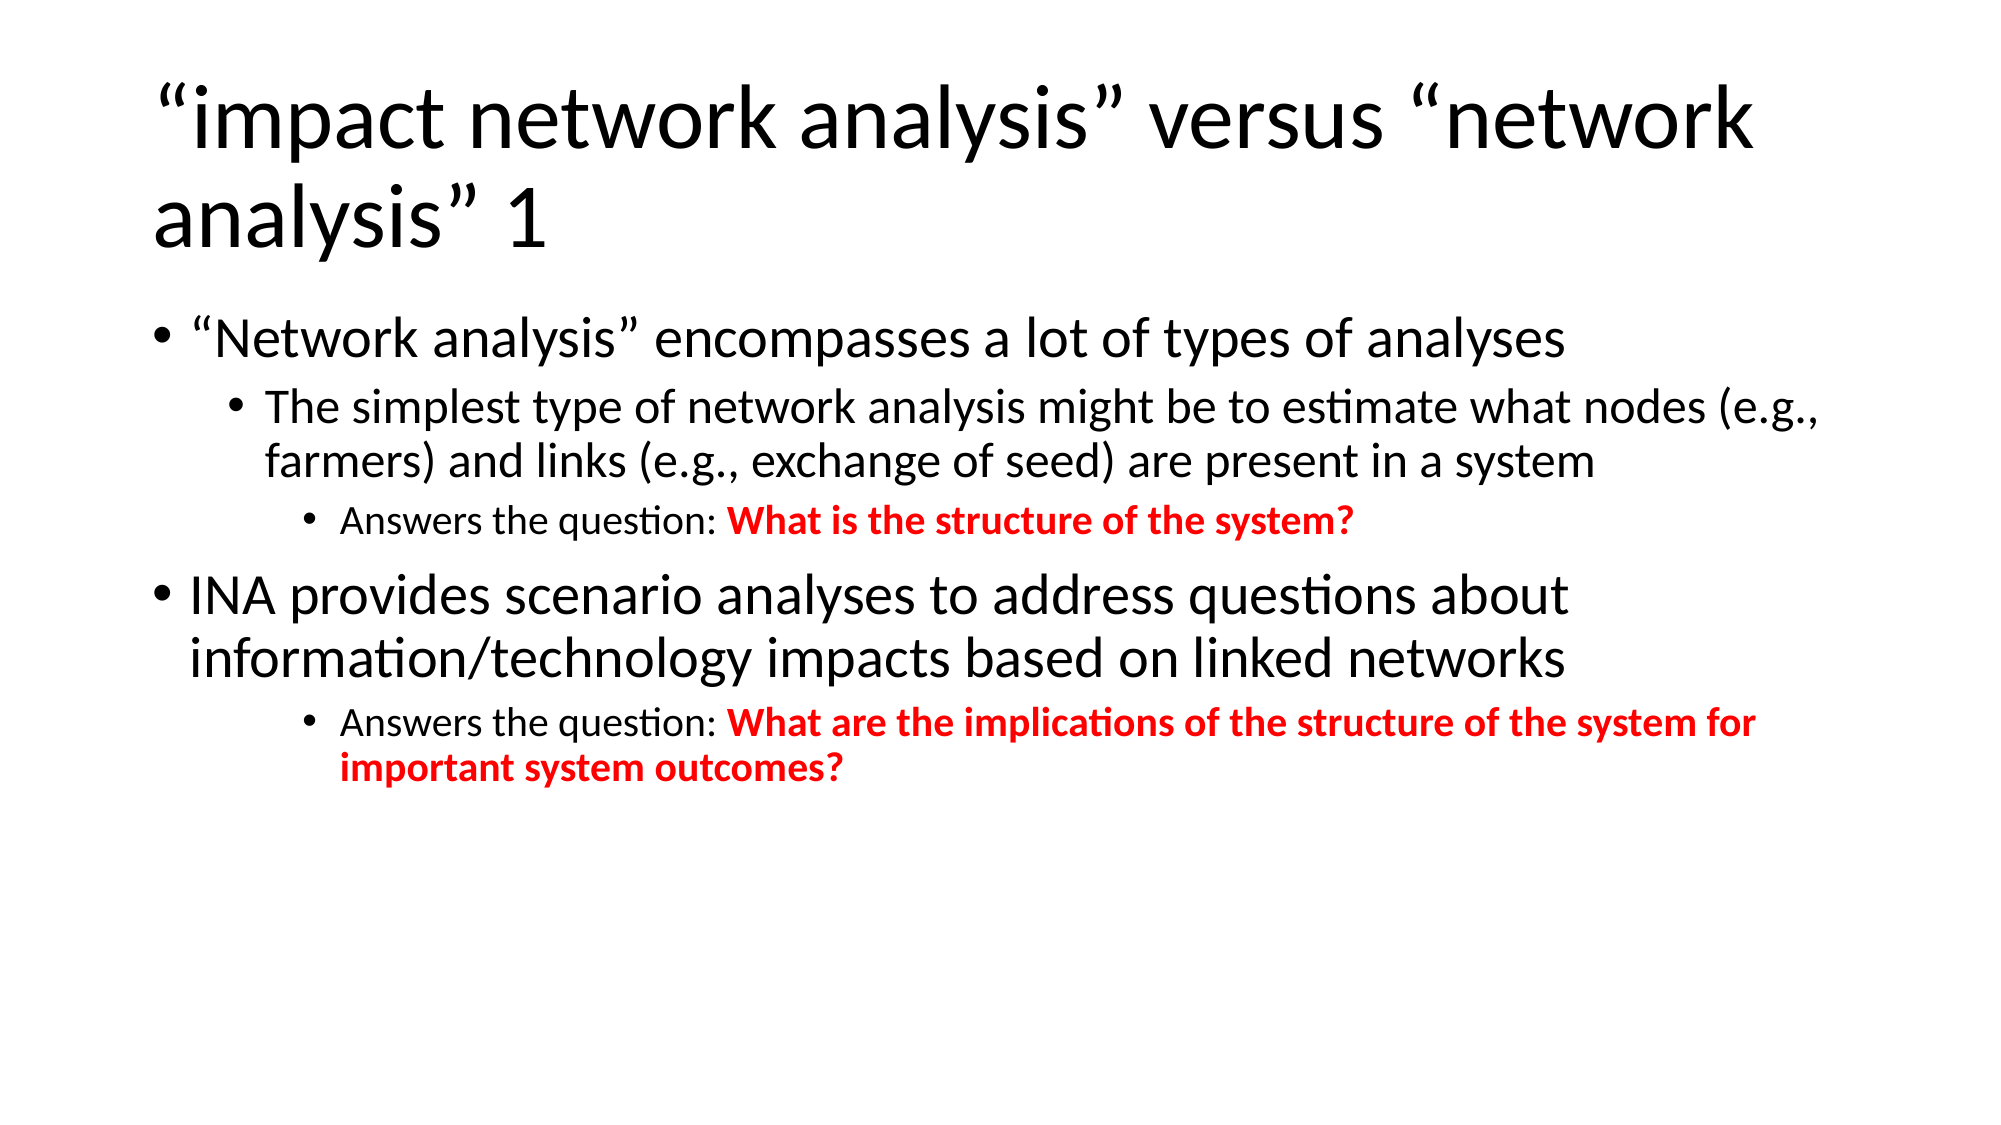

# “impact network analysis” versus “network analysis” 1
“Network analysis” encompasses a lot of types of analyses
The simplest type of network analysis might be to estimate what nodes (e.g., farmers) and links (e.g., exchange of seed) are present in a system
Answers the question: What is the structure of the system?
INA provides scenario analyses to address questions about information/technology impacts based on linked networks
Answers the question: What are the implications of the structure of the system for important system outcomes?